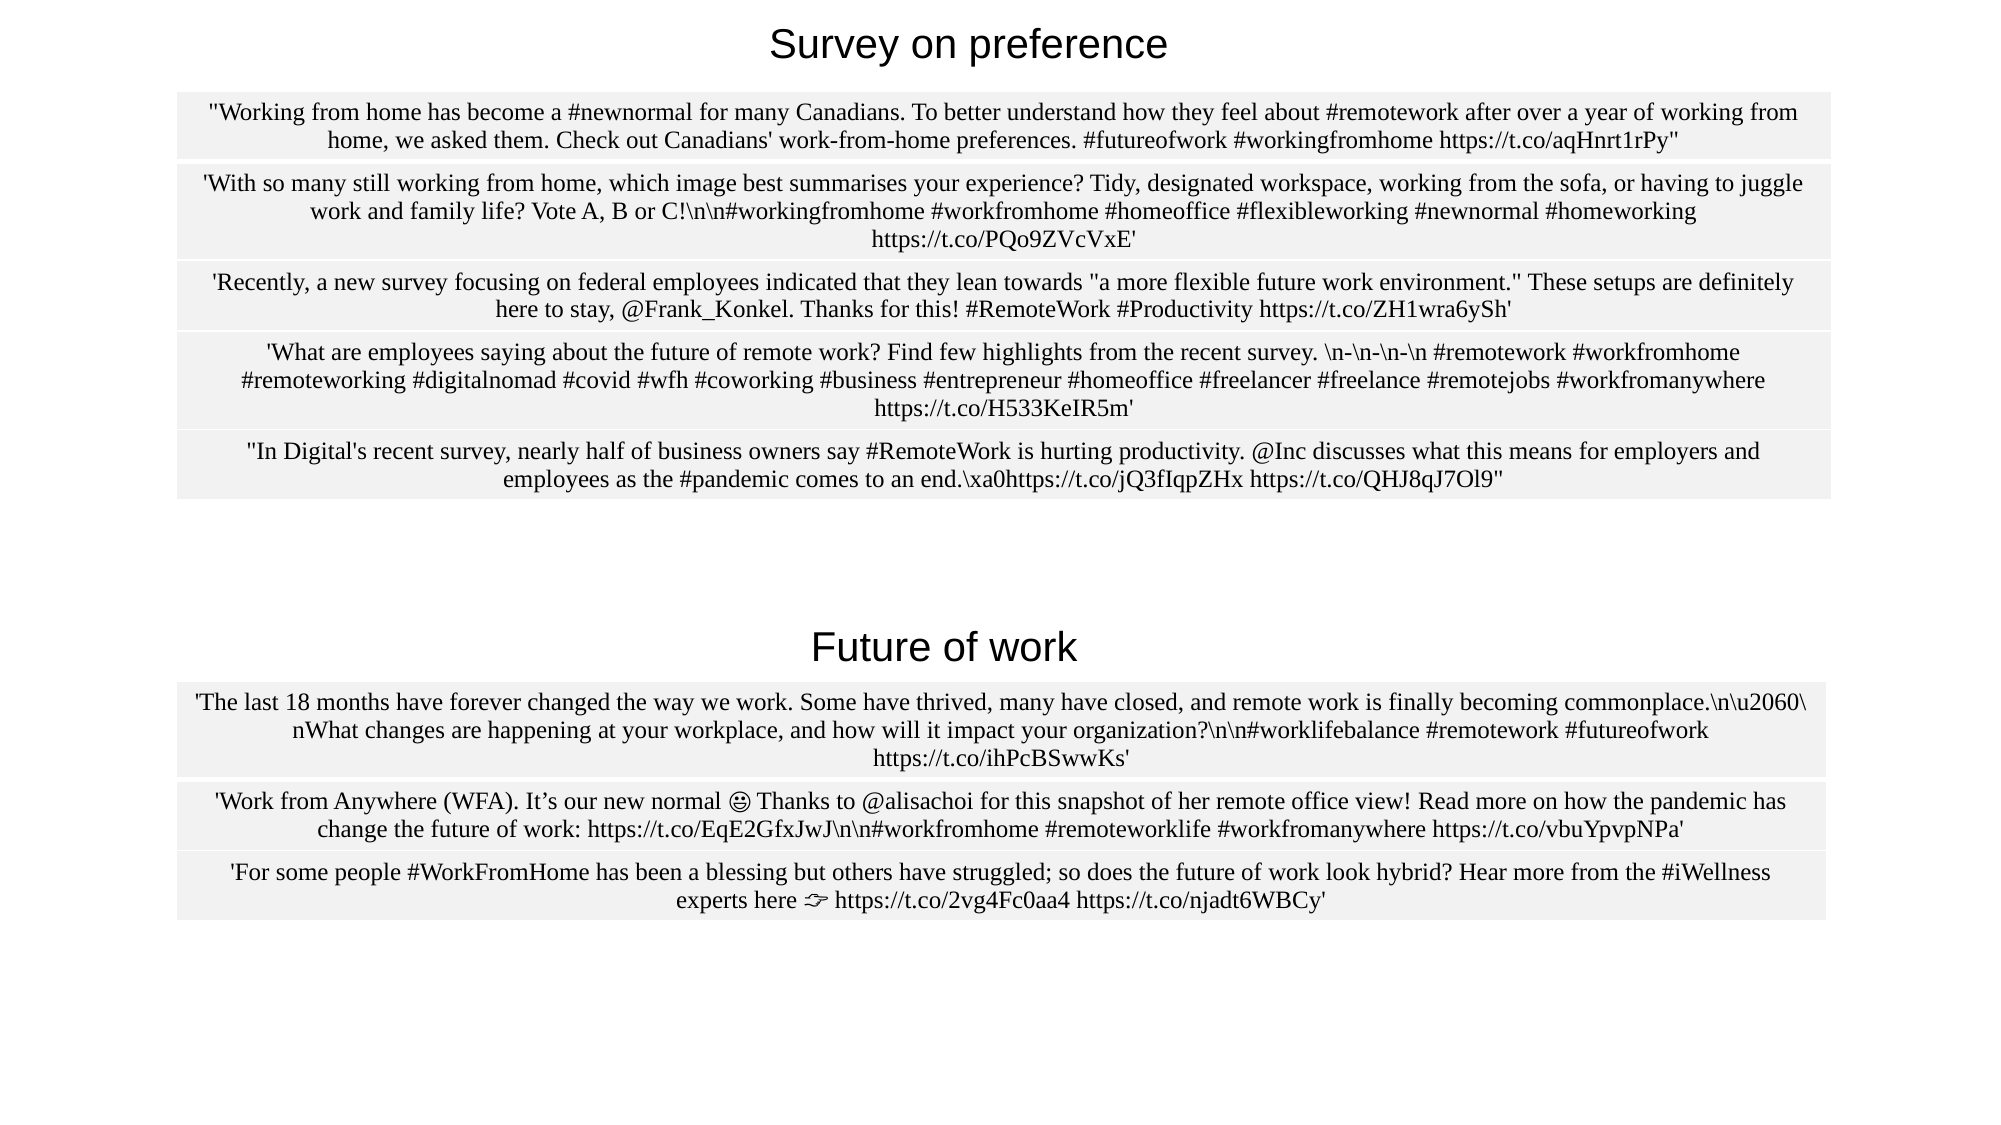

Survey on preference
| "Working from home has become a #newnormal for many Canadians. To better understand how they feel about #remotework after over a year of working from home, we asked them. Check out Canadians' work-from-home preferences. #futureofwork #workingfromhome https://t.co/aqHnrt1rPy" |
| --- |
| 'With so many still working from home, which image best summarises your experience? Tidy, designated workspace, working from the sofa, or having to juggle work and family life? Vote A, B or C!\n\n#workingfromhome #workfromhome #homeoffice #flexibleworking #newnormal #homeworking https://t.co/PQo9ZVcVxE' |
| 'Recently, a new survey focusing on federal employees indicated that they lean towards "a more flexible future work environment." These setups are definitely here to stay, @Frank\_Konkel. Thanks for this! #RemoteWork #Productivity https://t.co/ZH1wra6ySh' |
| 'What are employees saying about the future of remote work? Find few highlights from the recent survey. \n-\n-\n-\n #remotework #workfromhome #remoteworking #digitalnomad #covid #wfh #coworking #business #entrepreneur #homeoffice #freelancer #freelance #remotejobs #workfromanywhere https://t.co/H533KeIR5m' |
| "In Digital's recent survey, nearly half of business owners say #RemoteWork is hurting productivity. @Inc discusses what this means for employers and employees as the #pandemic comes to an end.\xa0https://t.co/jQ3fIqpZHx https://t.co/QHJ8qJ7Ol9" |
Future of work
| 'The last 18 months have forever changed the way we work. Some have thrived, many have closed, and remote work is finally becoming commonplace.\n\u2060\nWhat changes are happening at your workplace, and how will it impact your organization?\n\n#worklifebalance #remotework #futureofwork https://t.co/ihPcBSwwKs' |
| --- |
| 'Work from Anywhere (WFA). It’s our new normal 😃 Thanks to @alisachoi for this snapshot of her remote office view! Read more on how the pandemic has change the future of work: https://t.co/EqE2GfxJwJ\n\n#workfromhome #remoteworklife #workfromanywhere https://t.co/vbuYpvpNPa' |
| 'For some people #WorkFromHome has been a blessing but others have struggled; so does the future of work look hybrid? Hear more from the #iWellness experts here 👉 https://t.co/2vg4Fc0aa4 https://t.co/njadt6WBCy' |